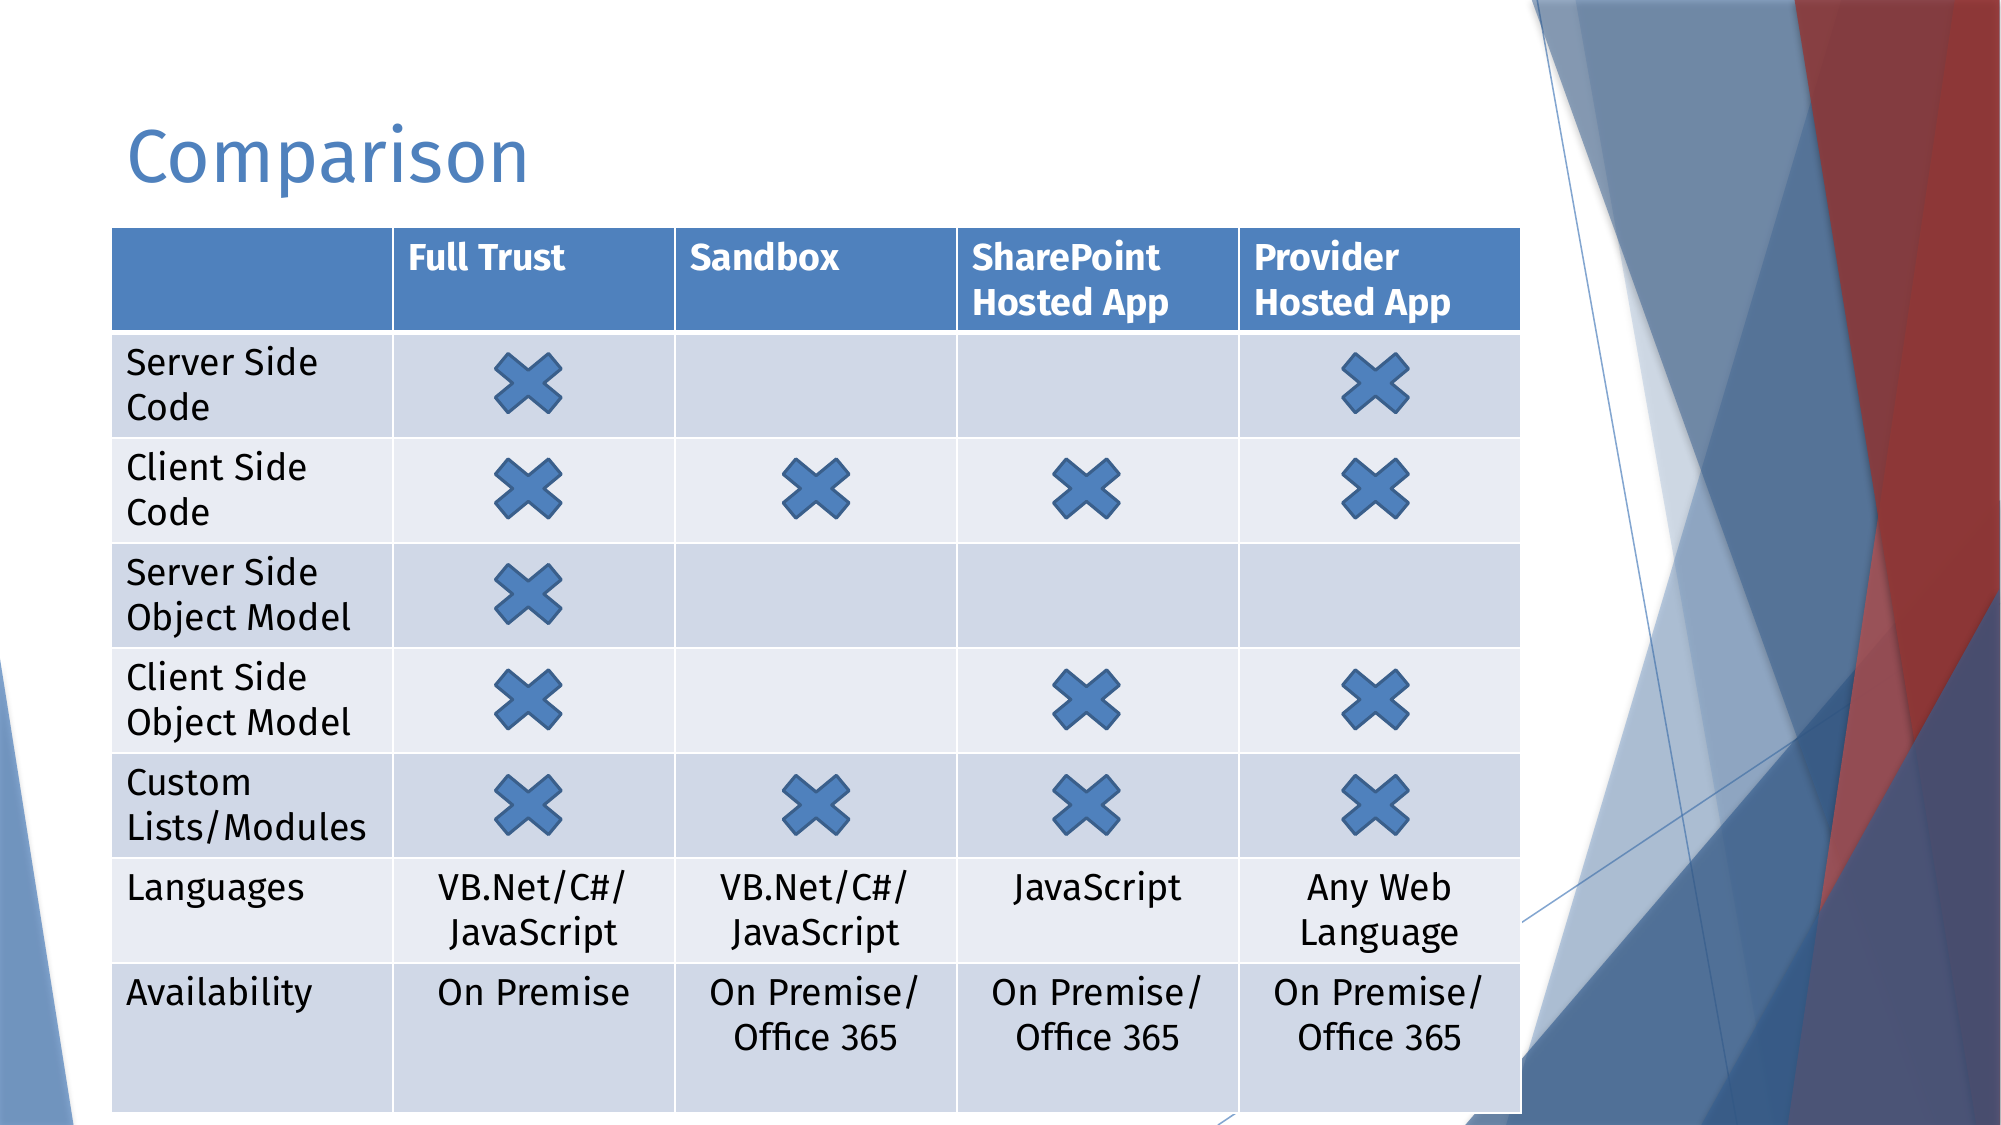

# Comparison
|  | Full Trust | Sandbox | SharePoint Hosted App | Provider Hosted App |
| --- | --- | --- | --- | --- |
| Server Side Code |  |  |  |  |
| Client Side Code |  |  |  |  |
| Server Side Object Model |  |  |  |  |
| Client Side Object Model |  |  |  |  |
| Custom Lists/Modules |  |  |  |  |
| Languages | VB.Net/C#/ JavaScript | VB.Net/C#/ JavaScript | JavaScript | Any Web Language |
| Availability | On Premise | On Premise/ Office 365 | On Premise/ Office 365 | On Premise/ Office 365 |